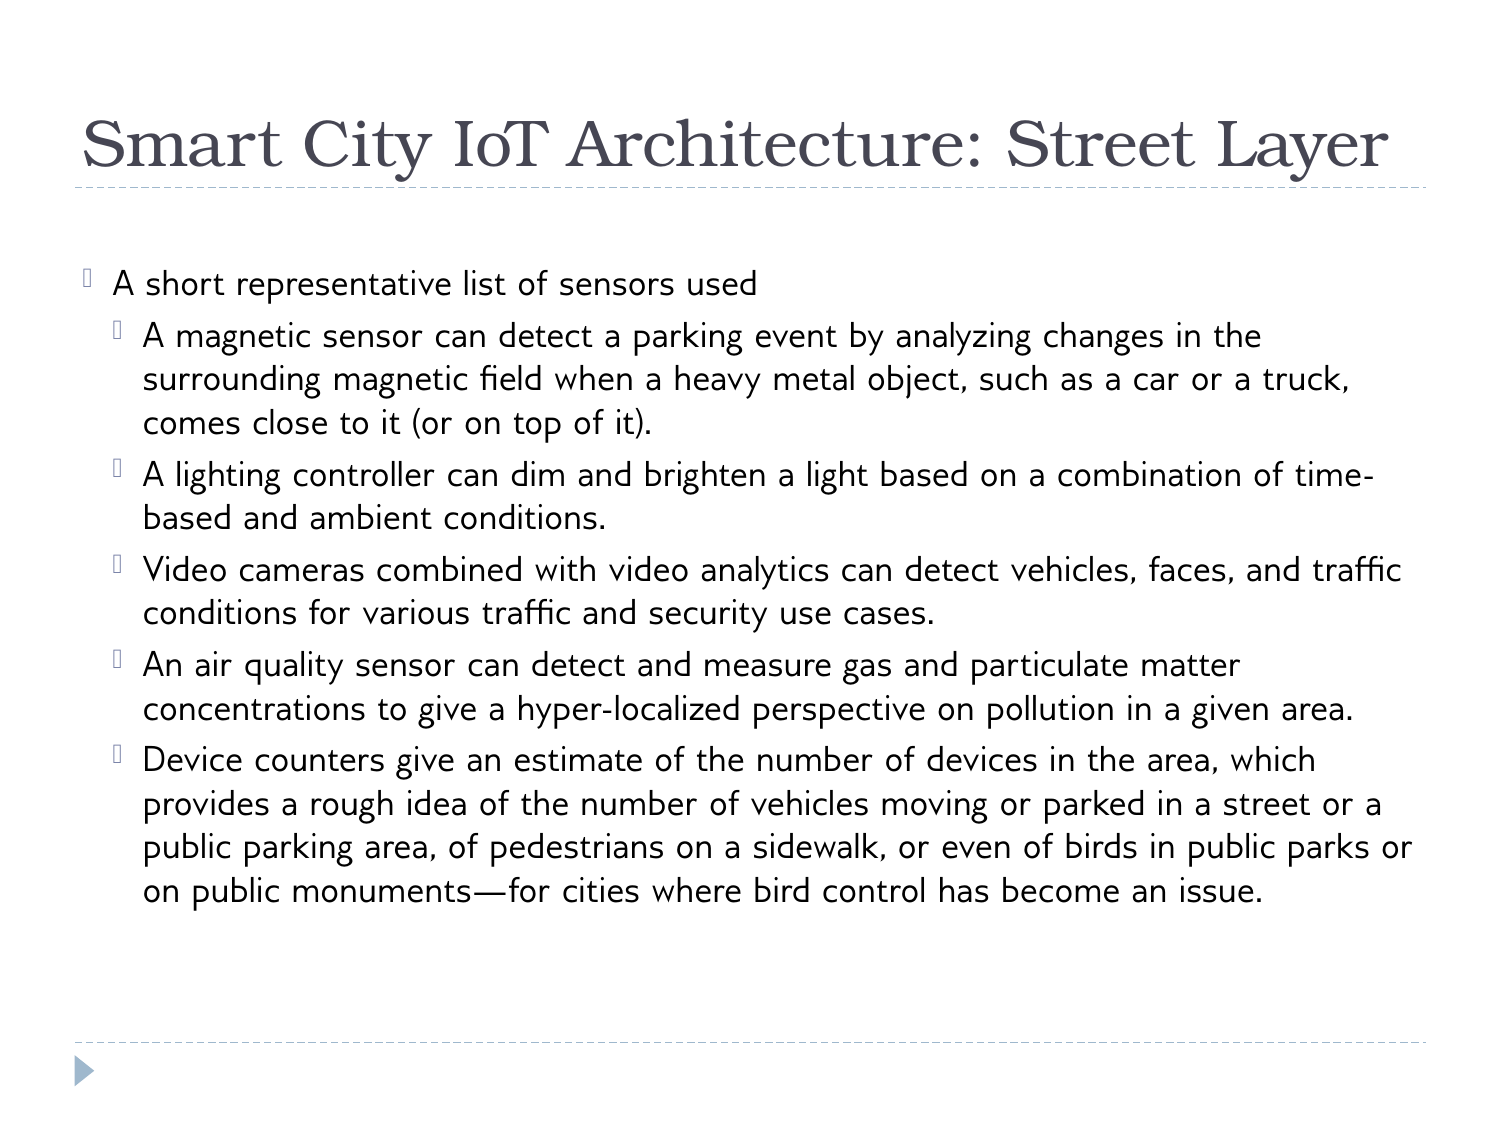

# Smart City IoT Architecture: Street Layer

A short representative list of sensors used
A magnetic sensor can detect a parking event by analyzing changes in the surrounding magnetic field when a heavy metal object, such as a car or a truck, comes close to it (or on top of it).
A lighting controller can dim and brighten a light based on a combination of time-based and ambient conditions.
Video cameras combined with video analytics can detect vehicles, faces, and traffic conditions for various traffic and security use cases.
An air quality sensor can detect and measure gas and particulate matter concentrations to give a hyper-localized perspective on pollution in a given area.
Device counters give an estimate of the number of devices in the area, which provides a rough idea of the number of vehicles moving or parked in a street or a public parking area, of pedestrians on a sidewalk, or even of birds in public parks or on public monuments—for cities where bird control has become an issue.